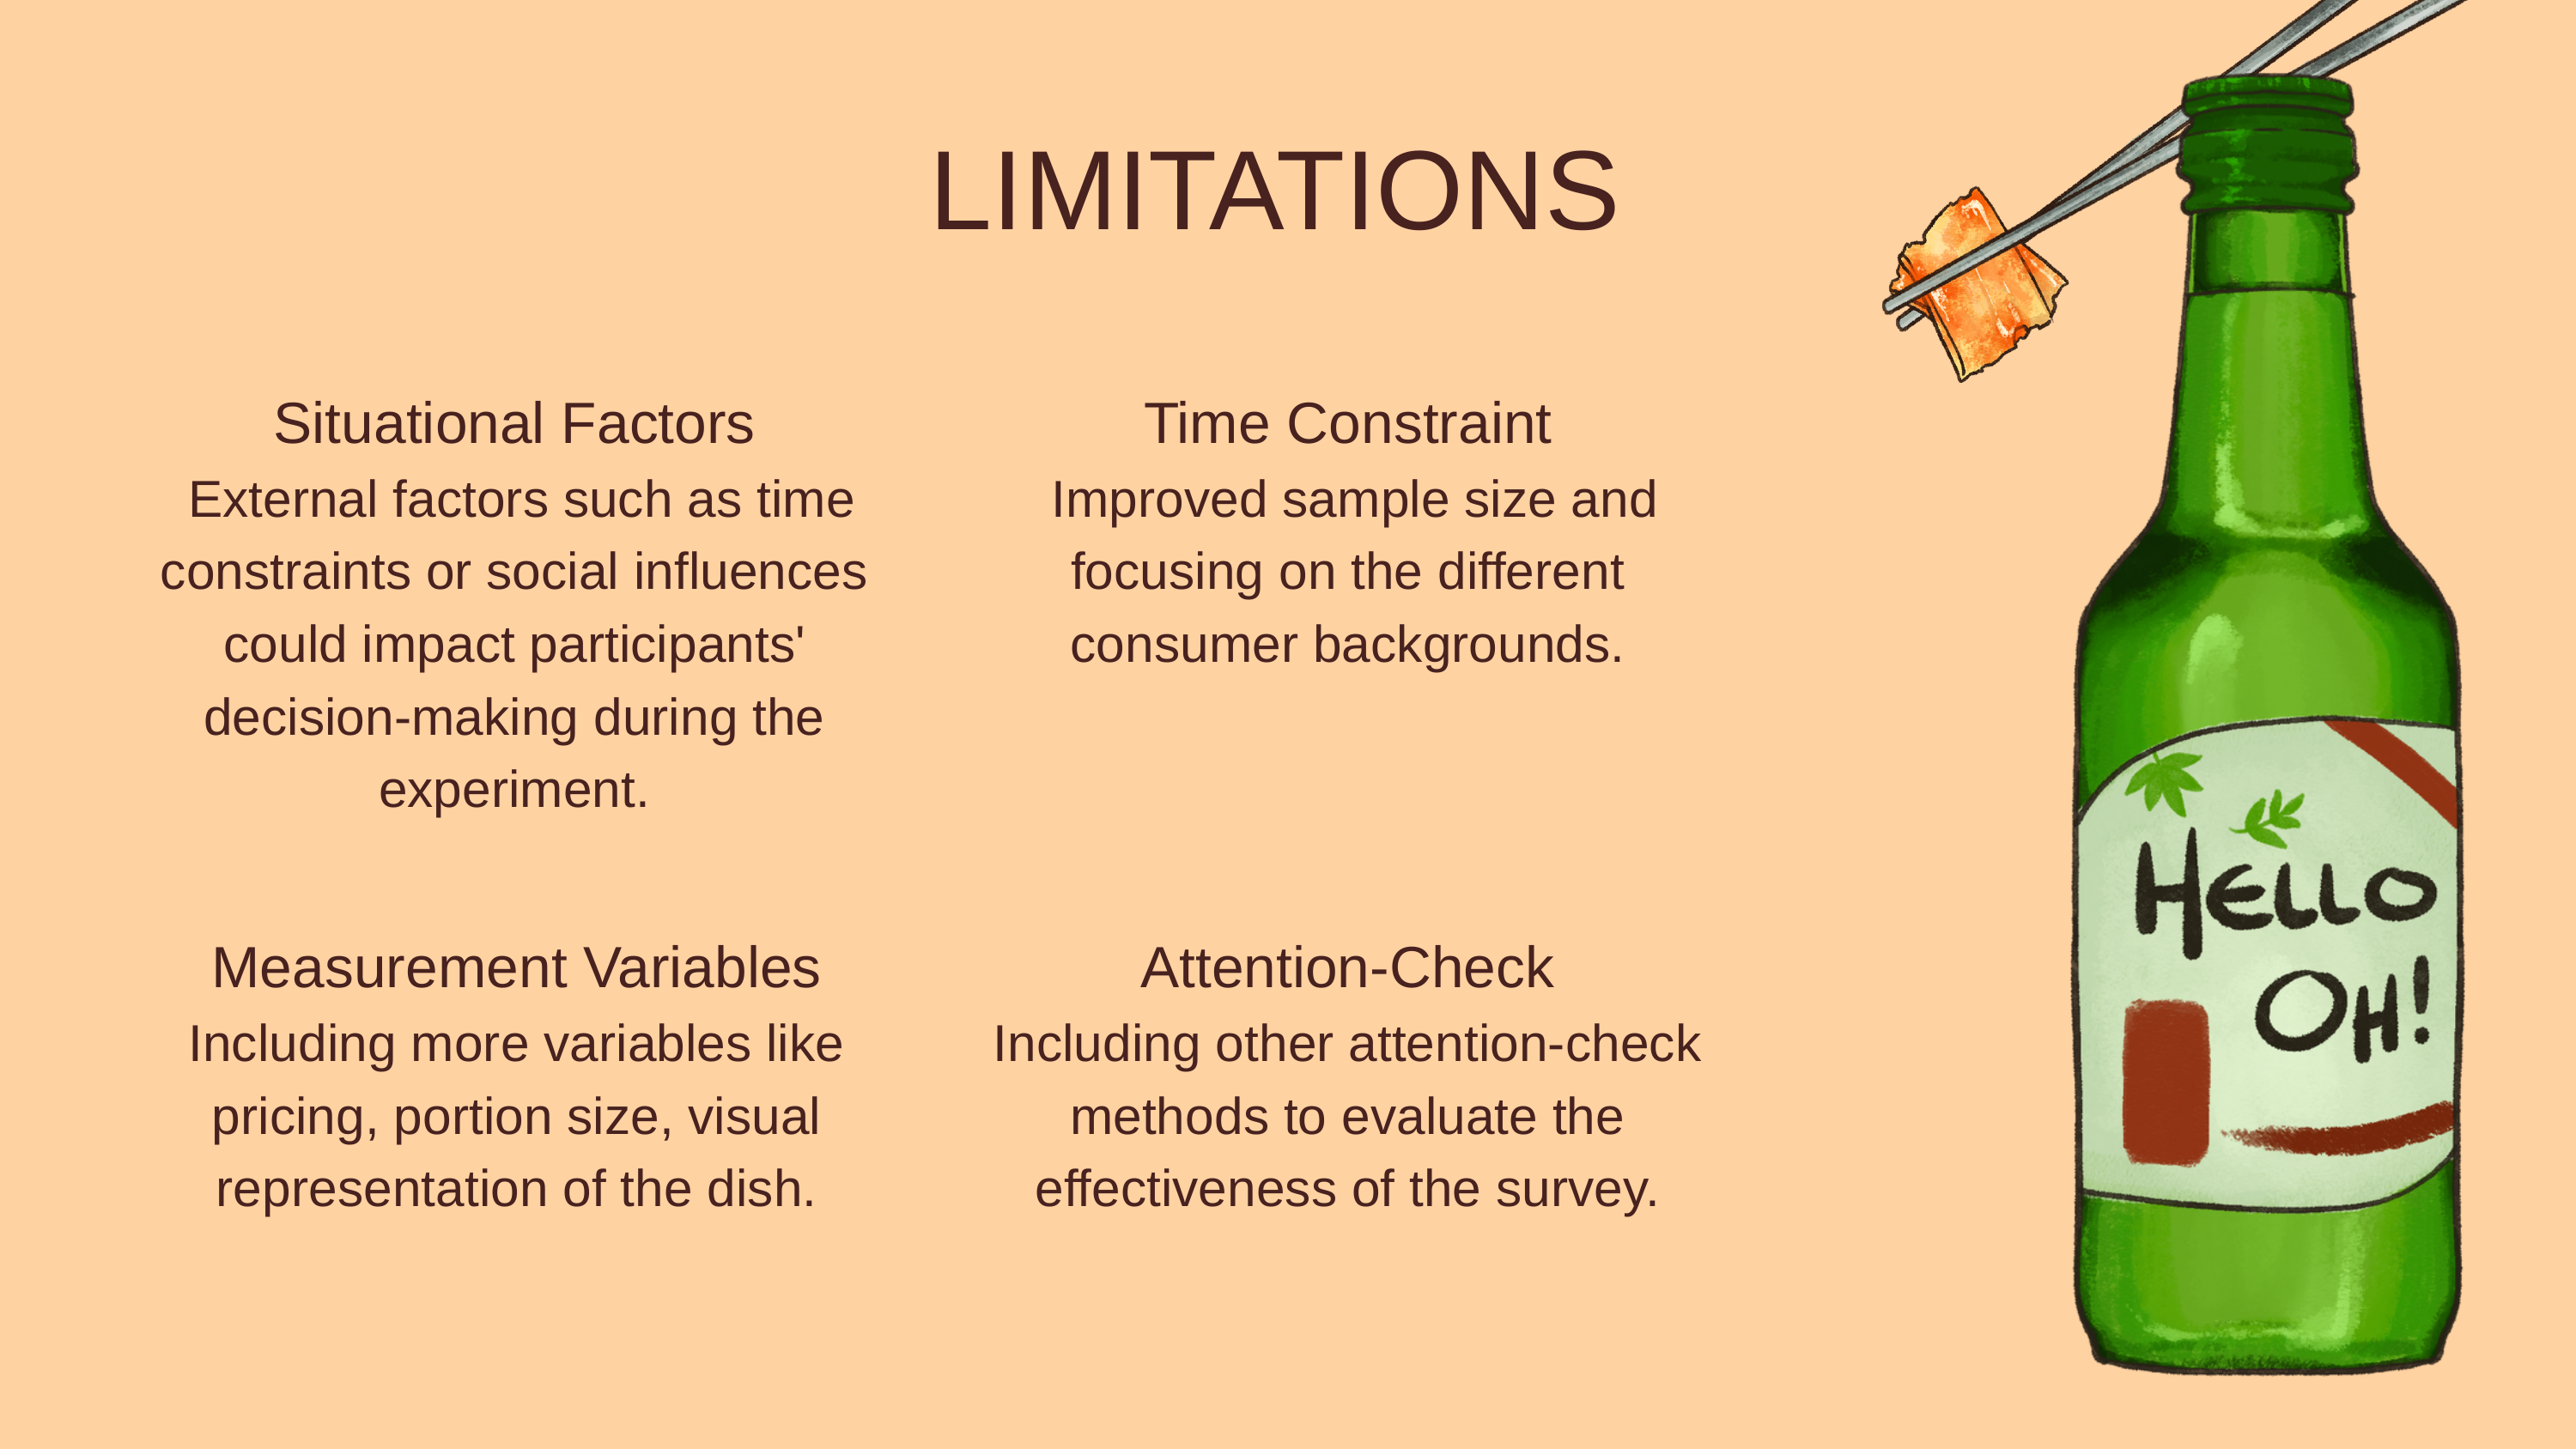

LIMITATIONS
Situational Factors
 External factors such as time constraints or social influences could impact participants' decision-making during the experiment.
Time Constraint
 Improved sample size and focusing on the different consumer backgrounds.

Measurement Variables
Including more variables like pricing, portion size, visual representation of the dish.
Attention-Check
Including other attention-check methods to evaluate the effectiveness of the survey.